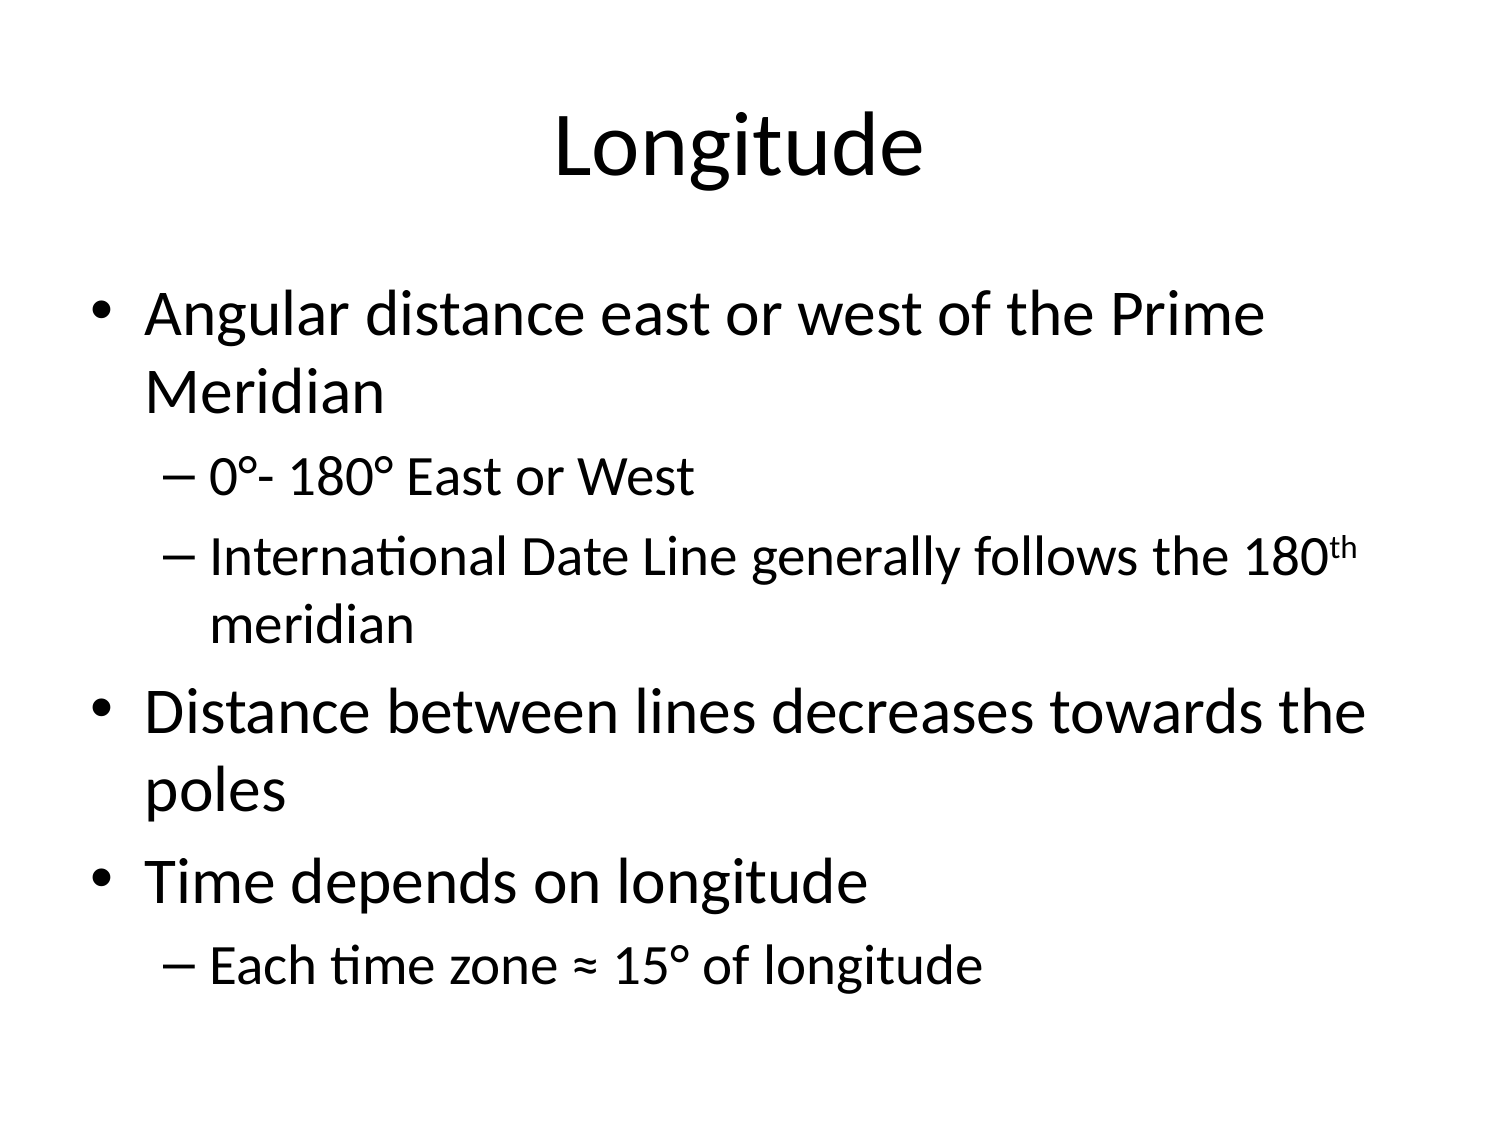

# Longitude
Angular distance east or west of the Prime Meridian
0°- 180° East or West
International Date Line generally follows the 180th meridian
Distance between lines decreases towards the poles
Time depends on longitude
Each time zone ≈ 15° of longitude